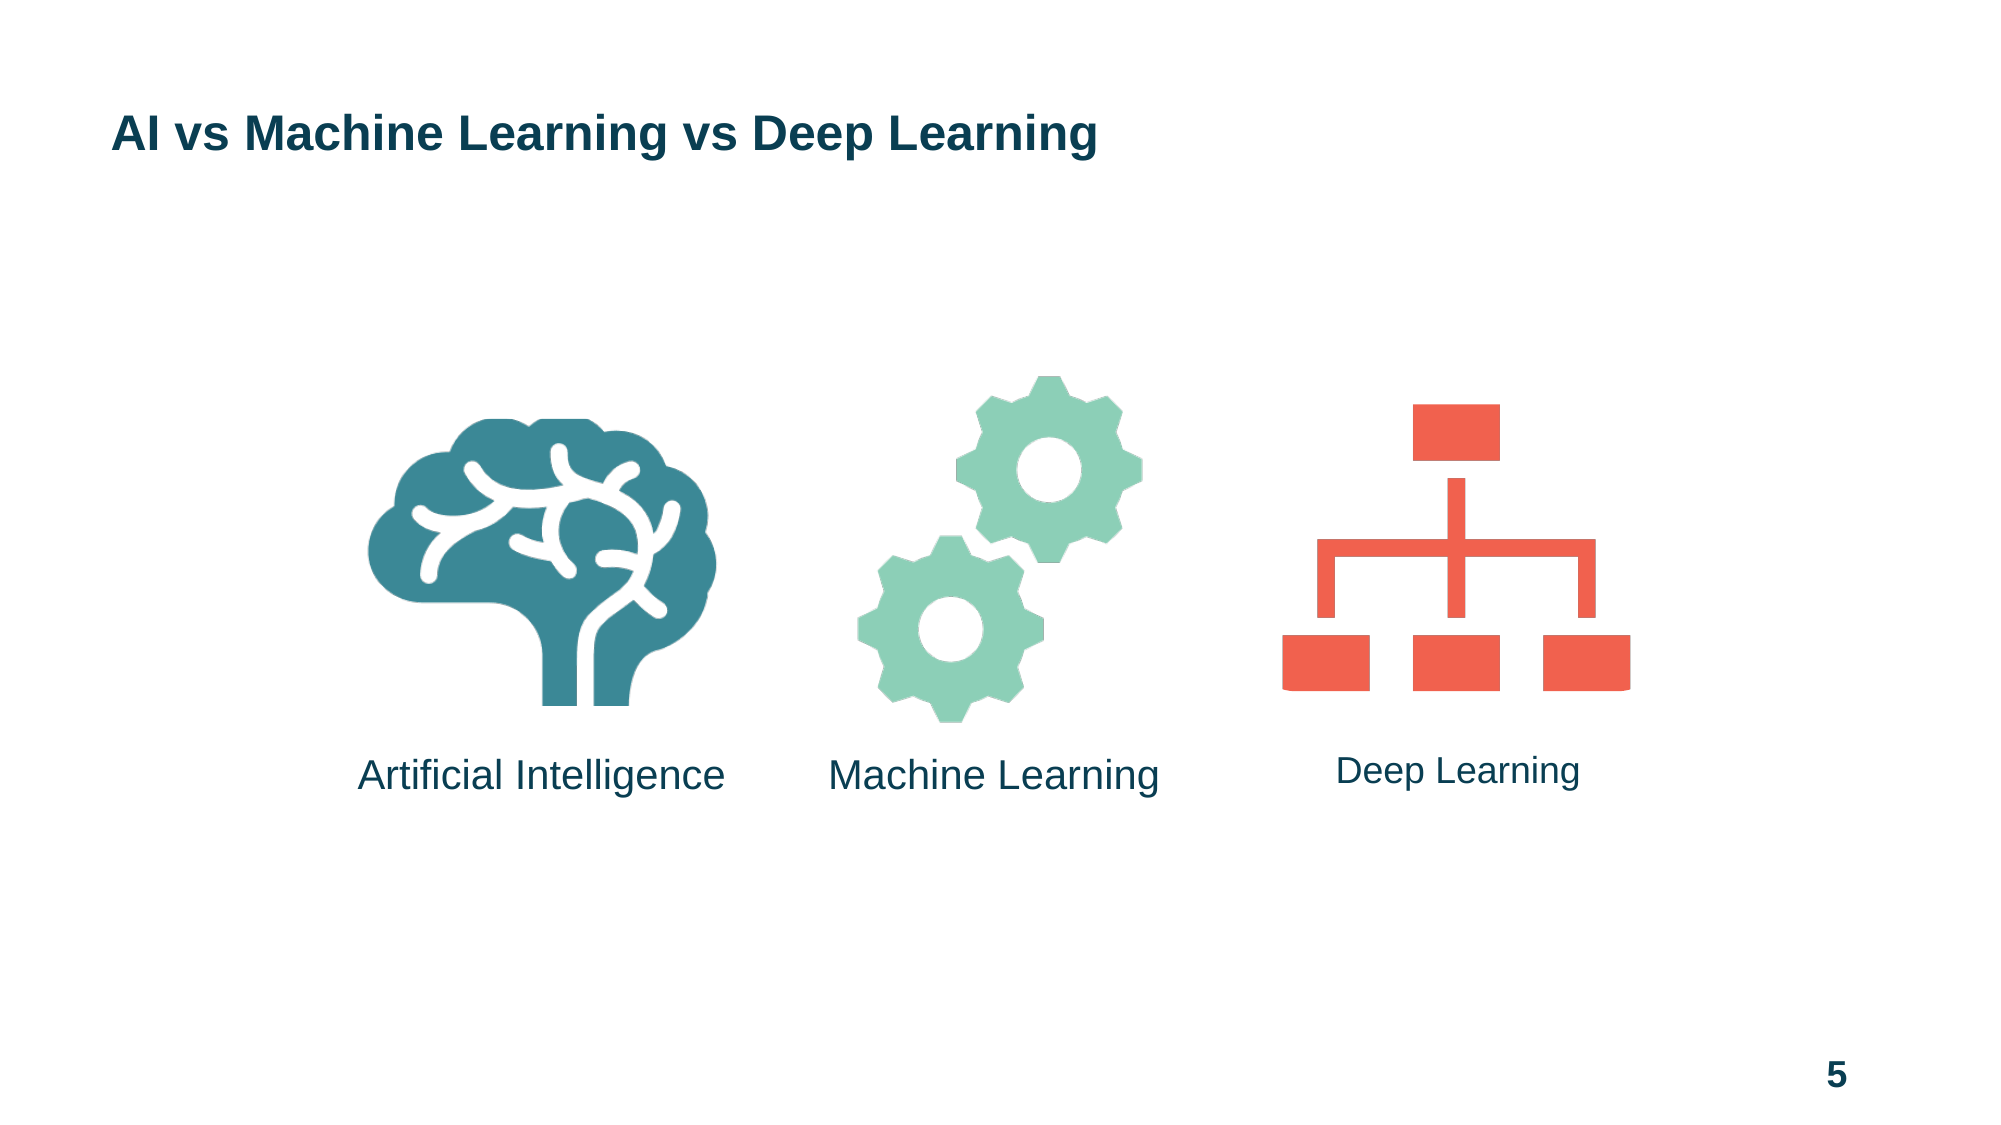

# AI vs Machine Learning vs Deep Learning

Artificial Intelligence
Machine Learning
Deep Learning
5